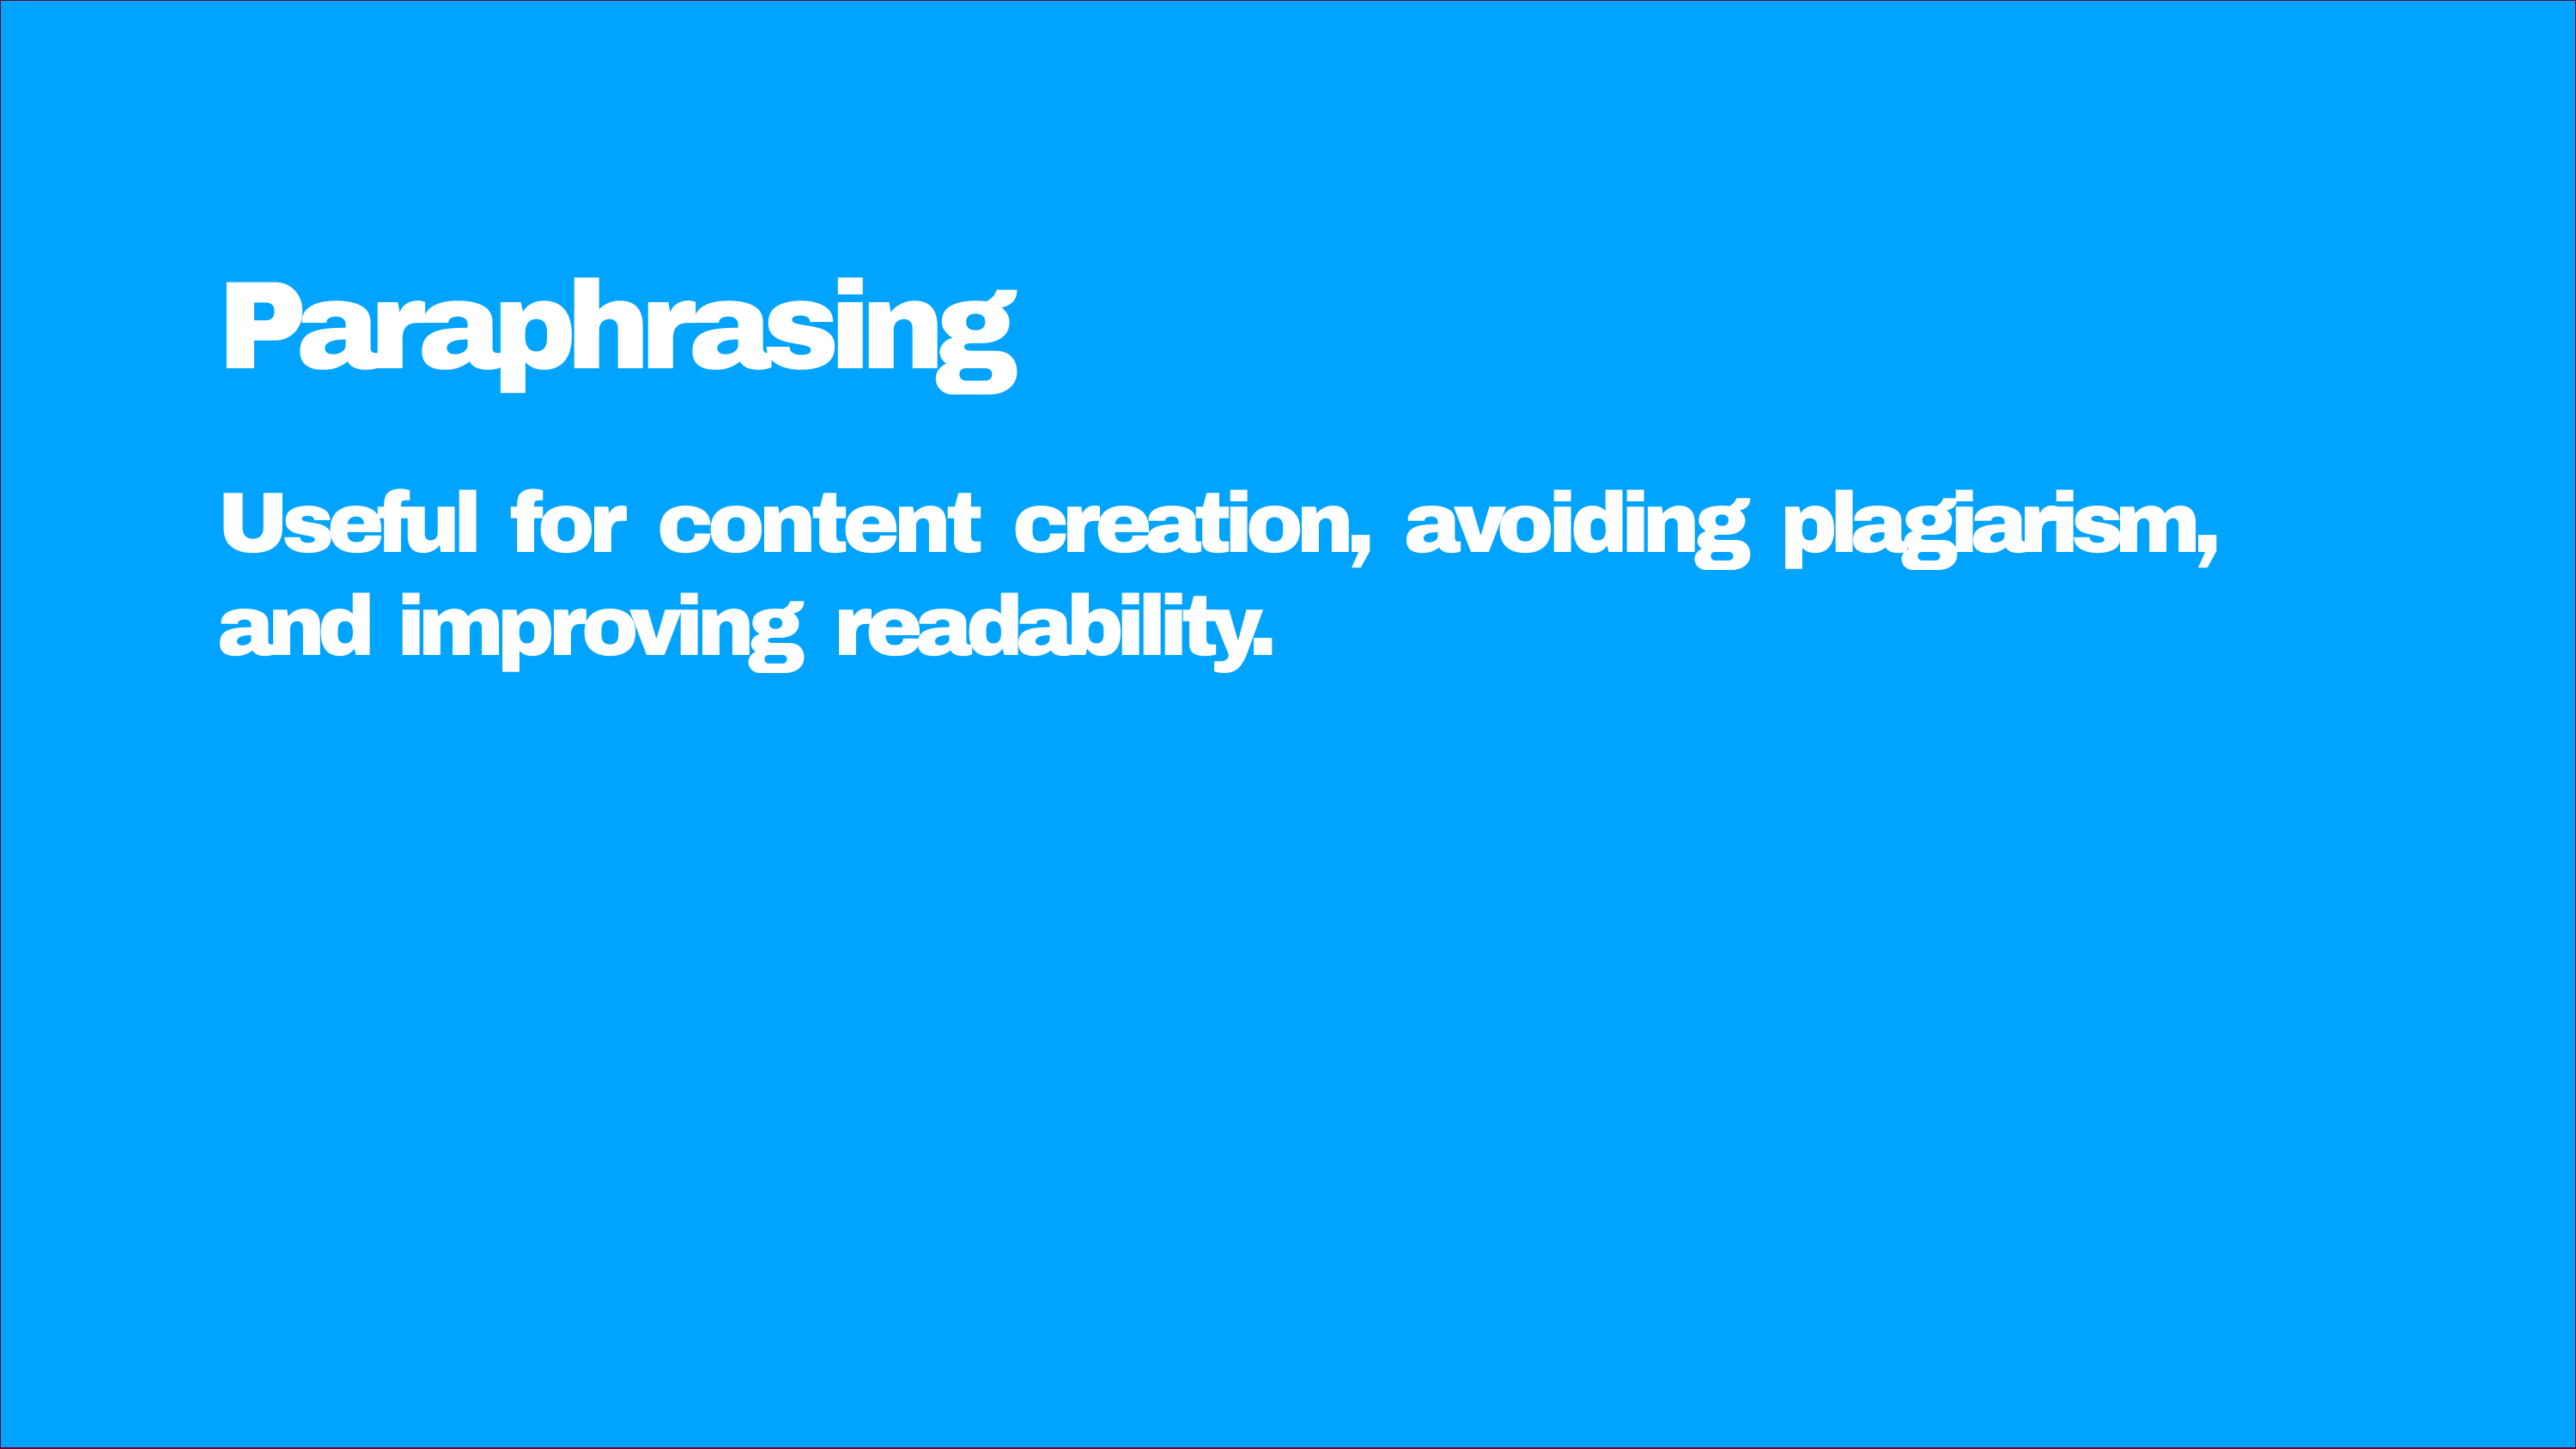

# Paraphrasing
Useful for content creation, avoiding plagiarism, and improving readability.